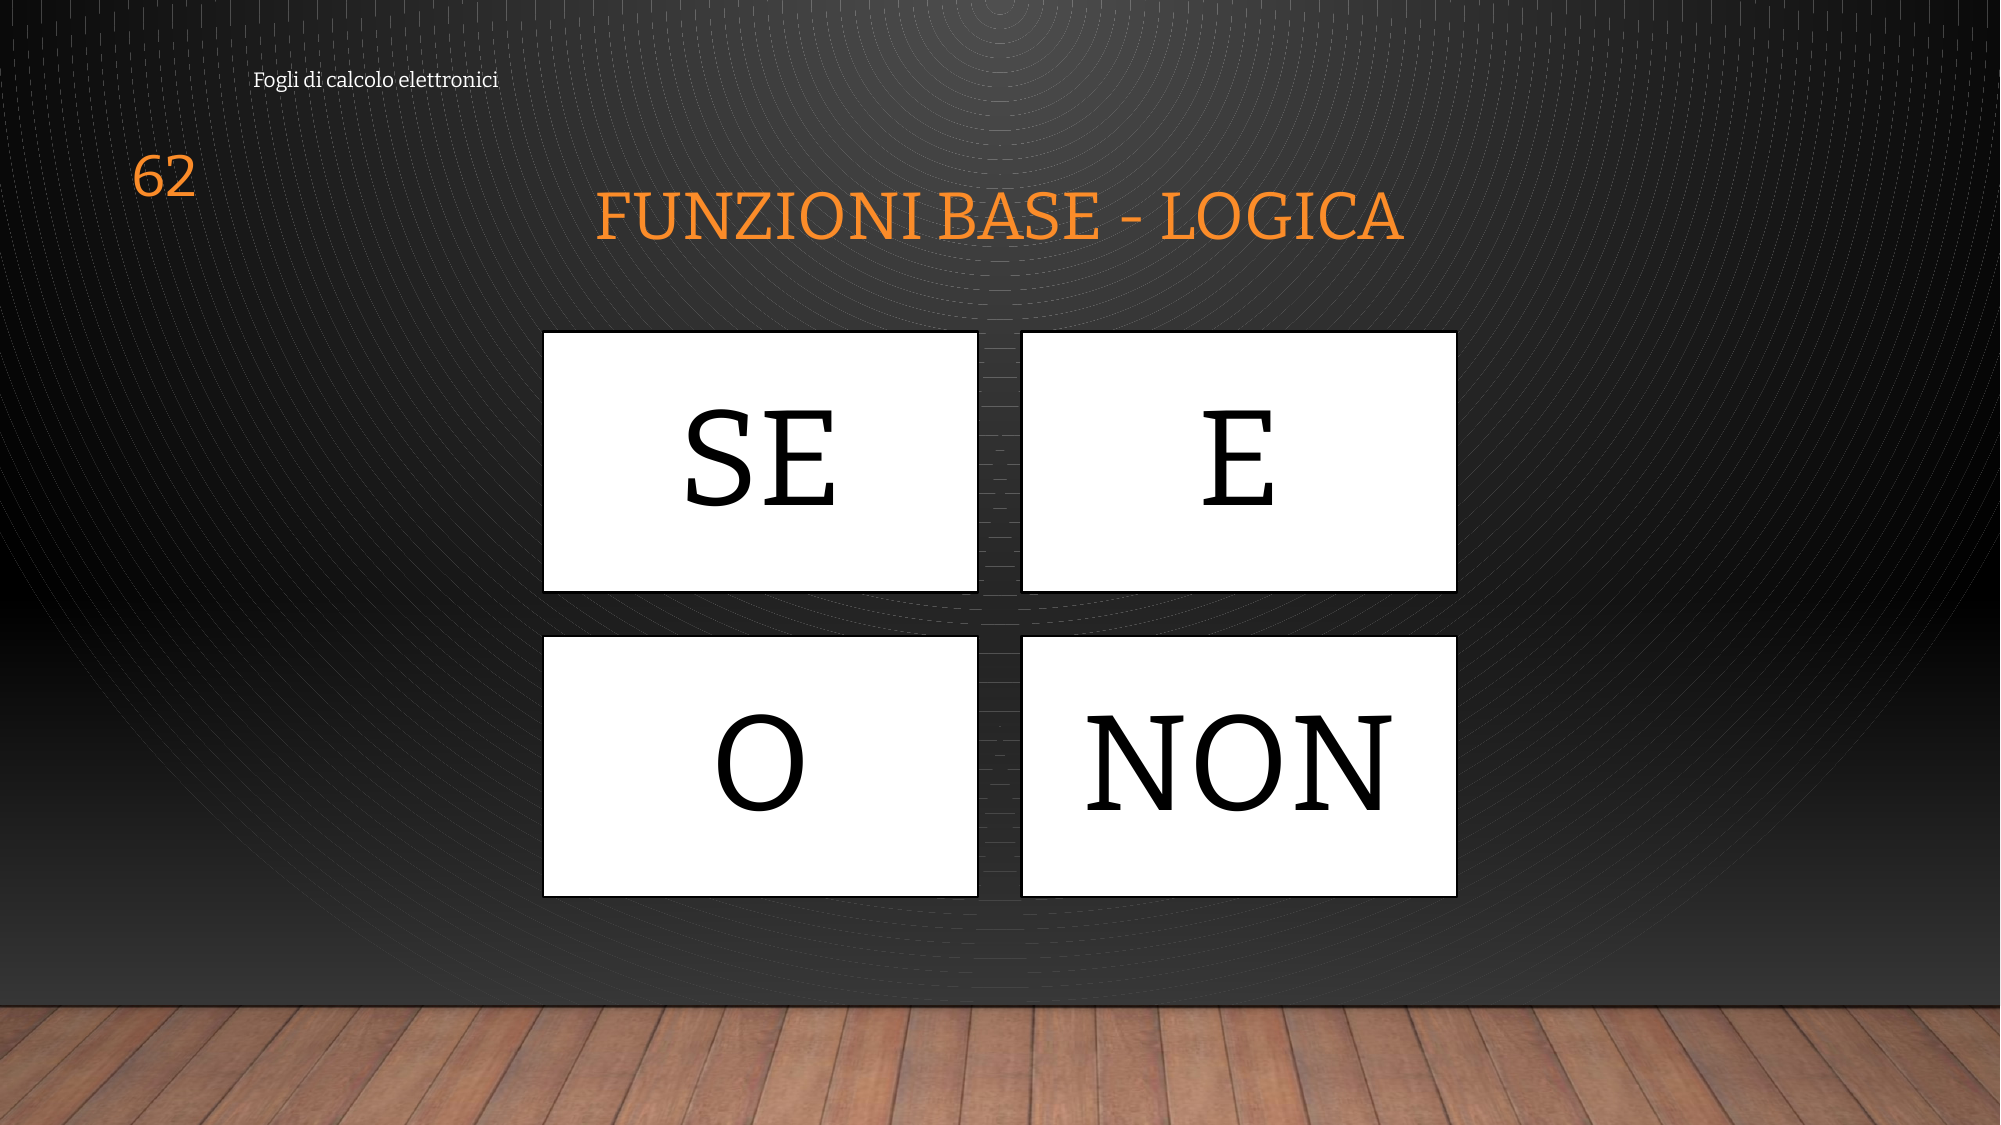

Fogli di calcolo elettronici
62
# FUNZIONI BASE - LOGICA
SE
E
O
NON